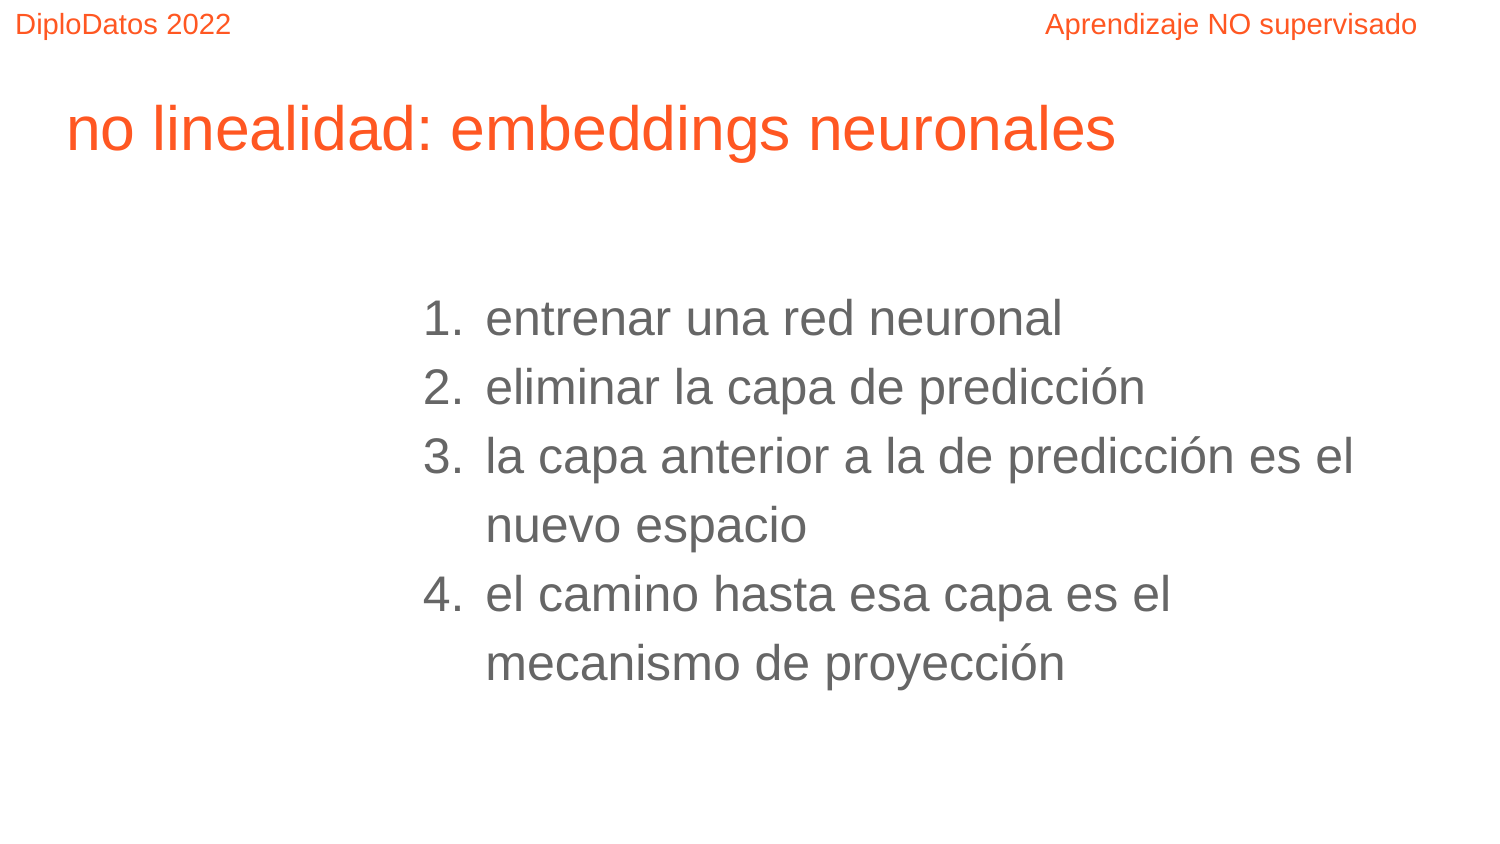

# no linealidad: embeddings neuronales
entrenar una red neuronal
eliminar la capa de predicción
la capa anterior a la de predicción es el nuevo espacio
el camino hasta esa capa es el mecanismo de proyección